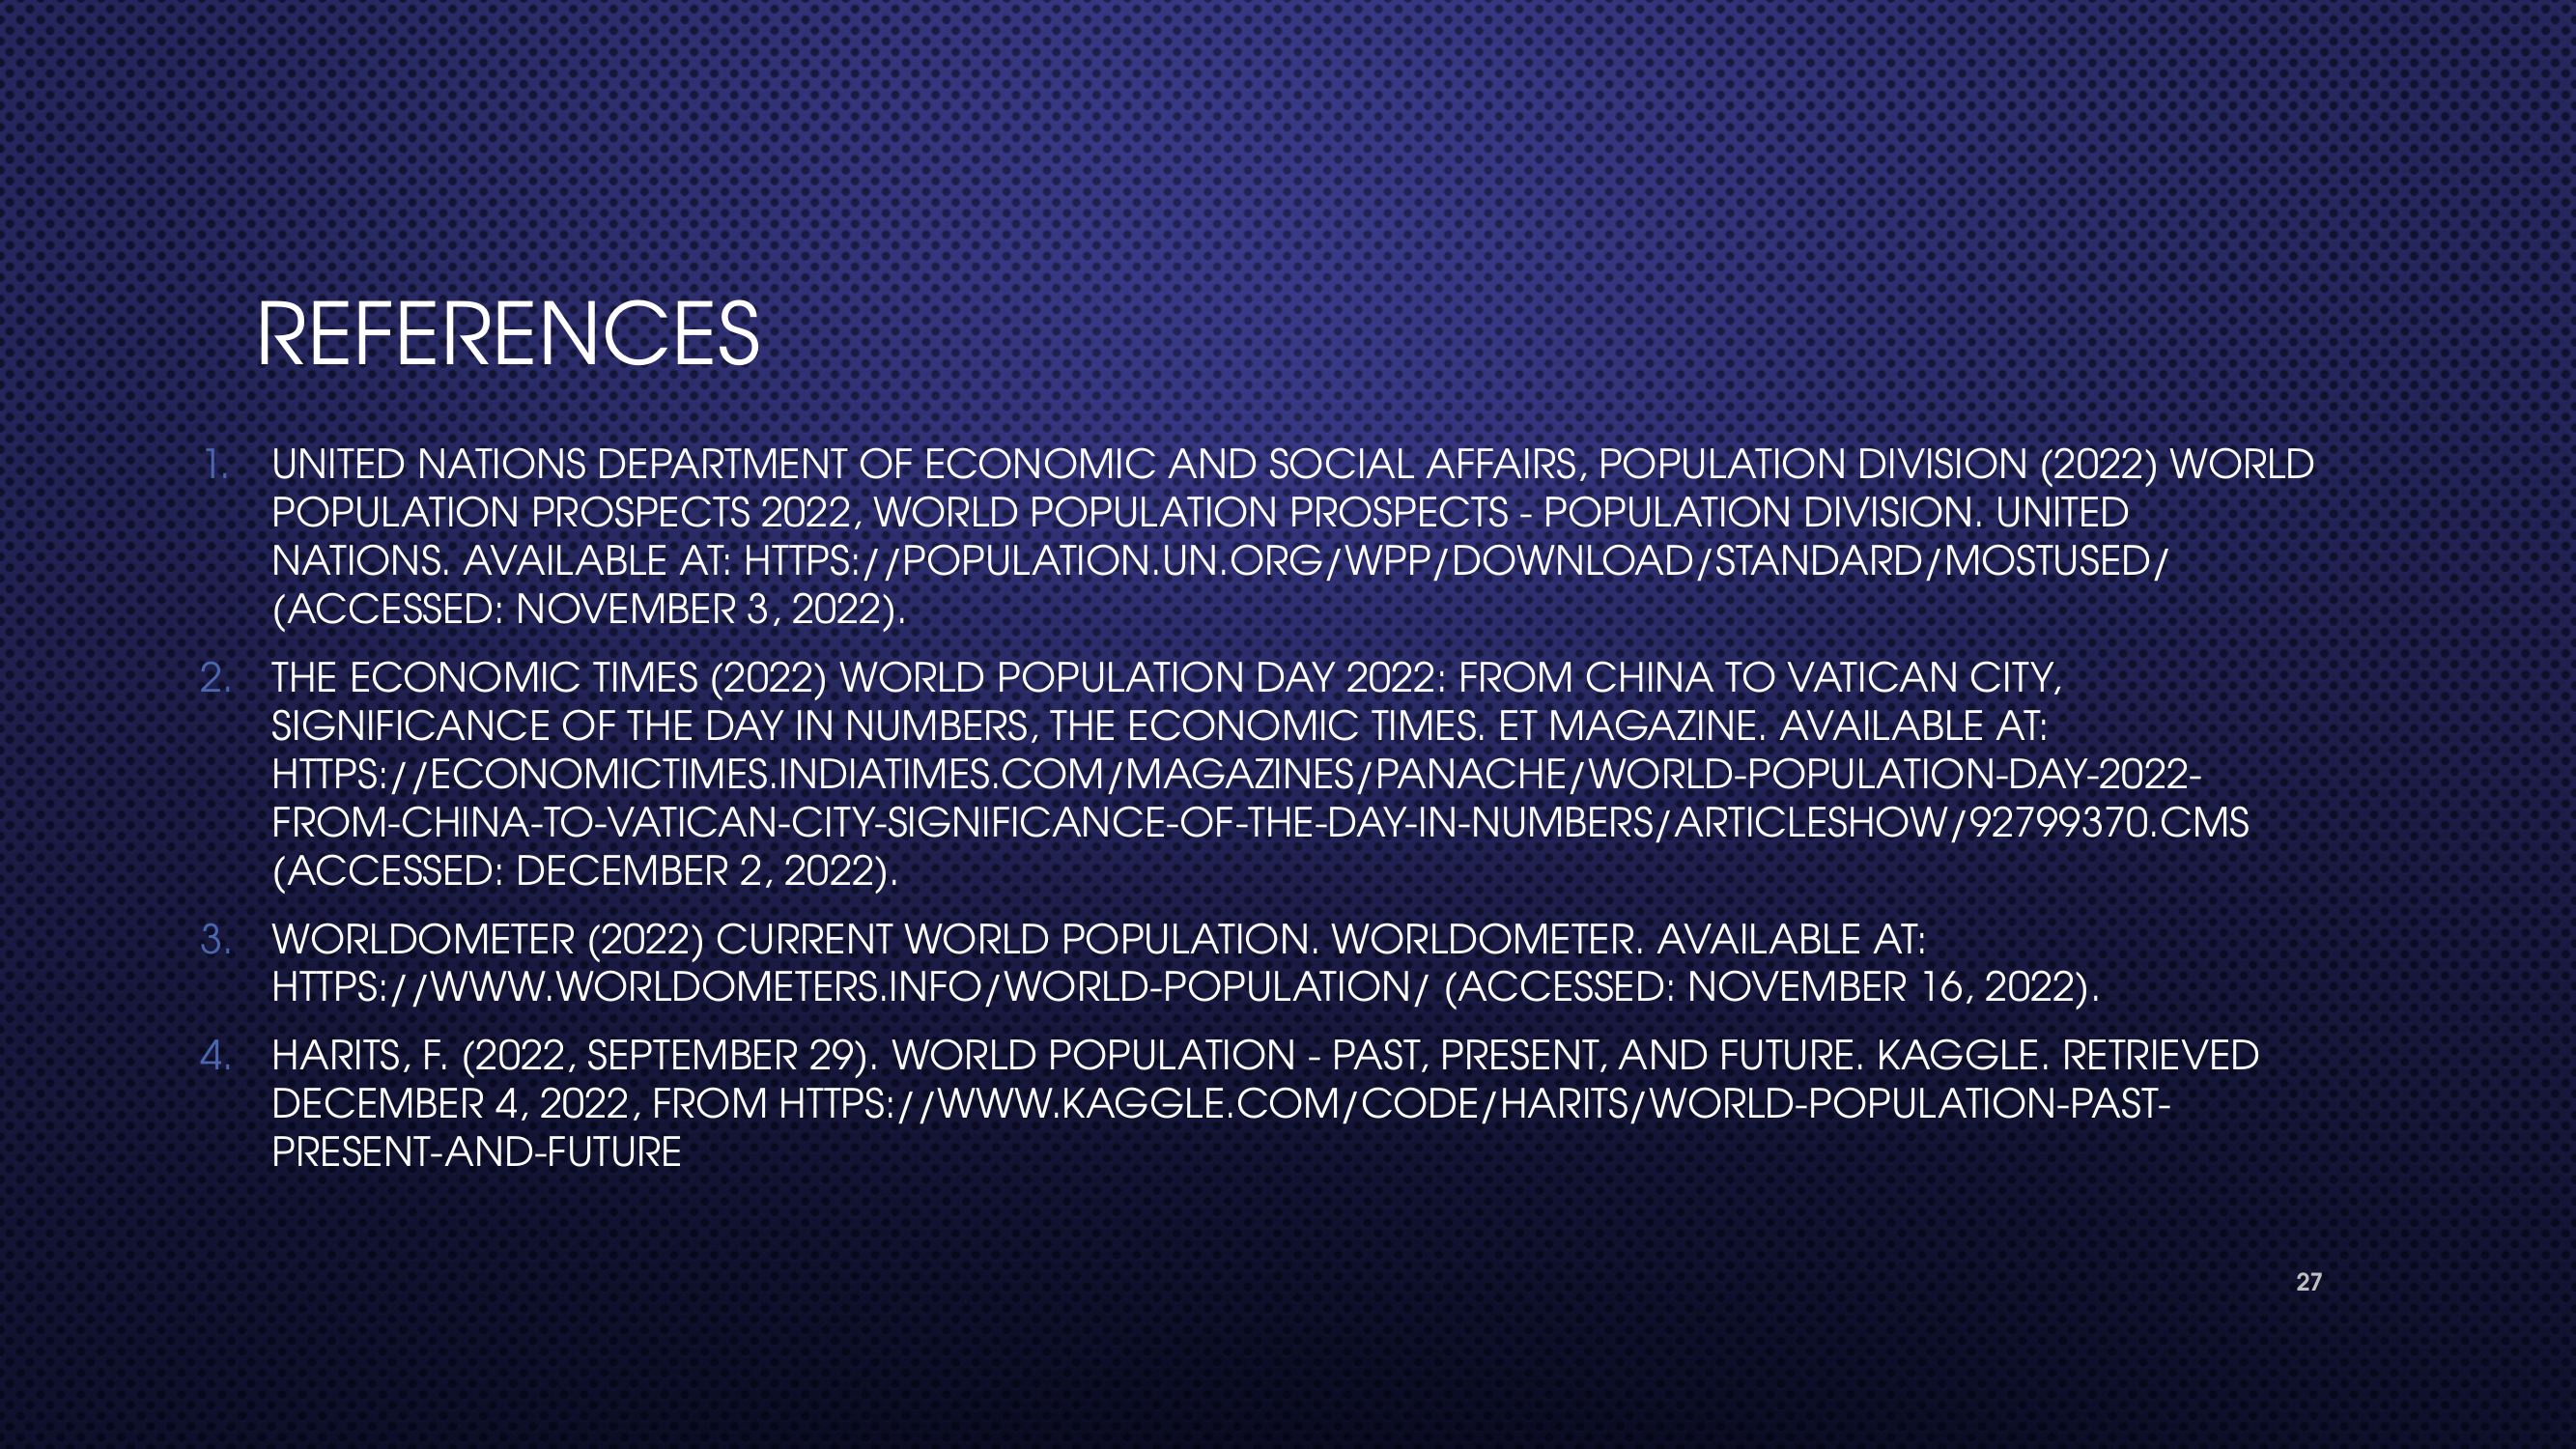

# References
United Nations Department of Economic and Social Affairs, Population Division (2022) World Population Prospects 2022, World population prospects - population division. United Nations. Available at: https://population.un.org/wpp/Download/Standard/MostUsed/ (Accessed: November 3, 2022).
The Economic Times (2022) World Population Day 2022: From China to Vatican City, significance of the day in numbers, The Economic Times. ET Magazine. Available at: https://economictimes.indiatimes.com/magazines/panache/world-population-day-2022-from-china-to-vatican-city-significance-of-the-day-in-numbers/articleshow/92799370.cms (Accessed: December 2, 2022).
Worldometer (2022) Current world population. Worldometer. Available at: https://www.worldometers.info/world-population/ (Accessed: November 16, 2022).
Harits, F. (2022, September 29). World population - past, present, and future. Kaggle. Retrieved December 4, 2022, from https://www.kaggle.com/code/harits/world-population-past-present-and-future

27